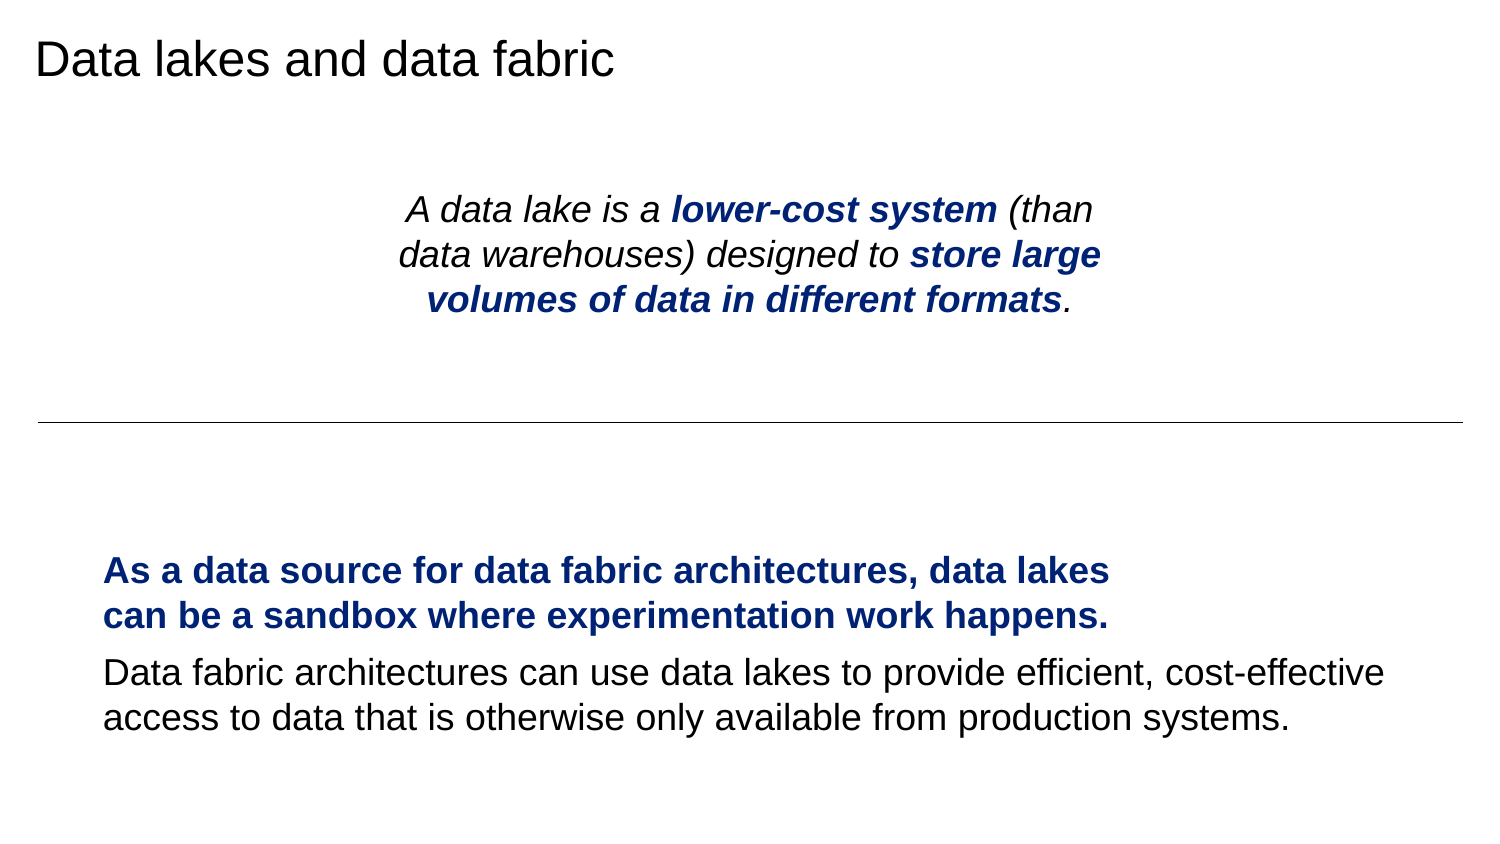

# Data lakes and data fabric
A data lake is a lower-cost system (than data warehouses) designed to store large volumes of data in different formats.
As a data source for data fabric architectures, data lakes
can be a sandbox where experimentation work happens.
Data fabric architectures can use data lakes to provide efficient, cost-effective access to data that is otherwise only available from production systems.